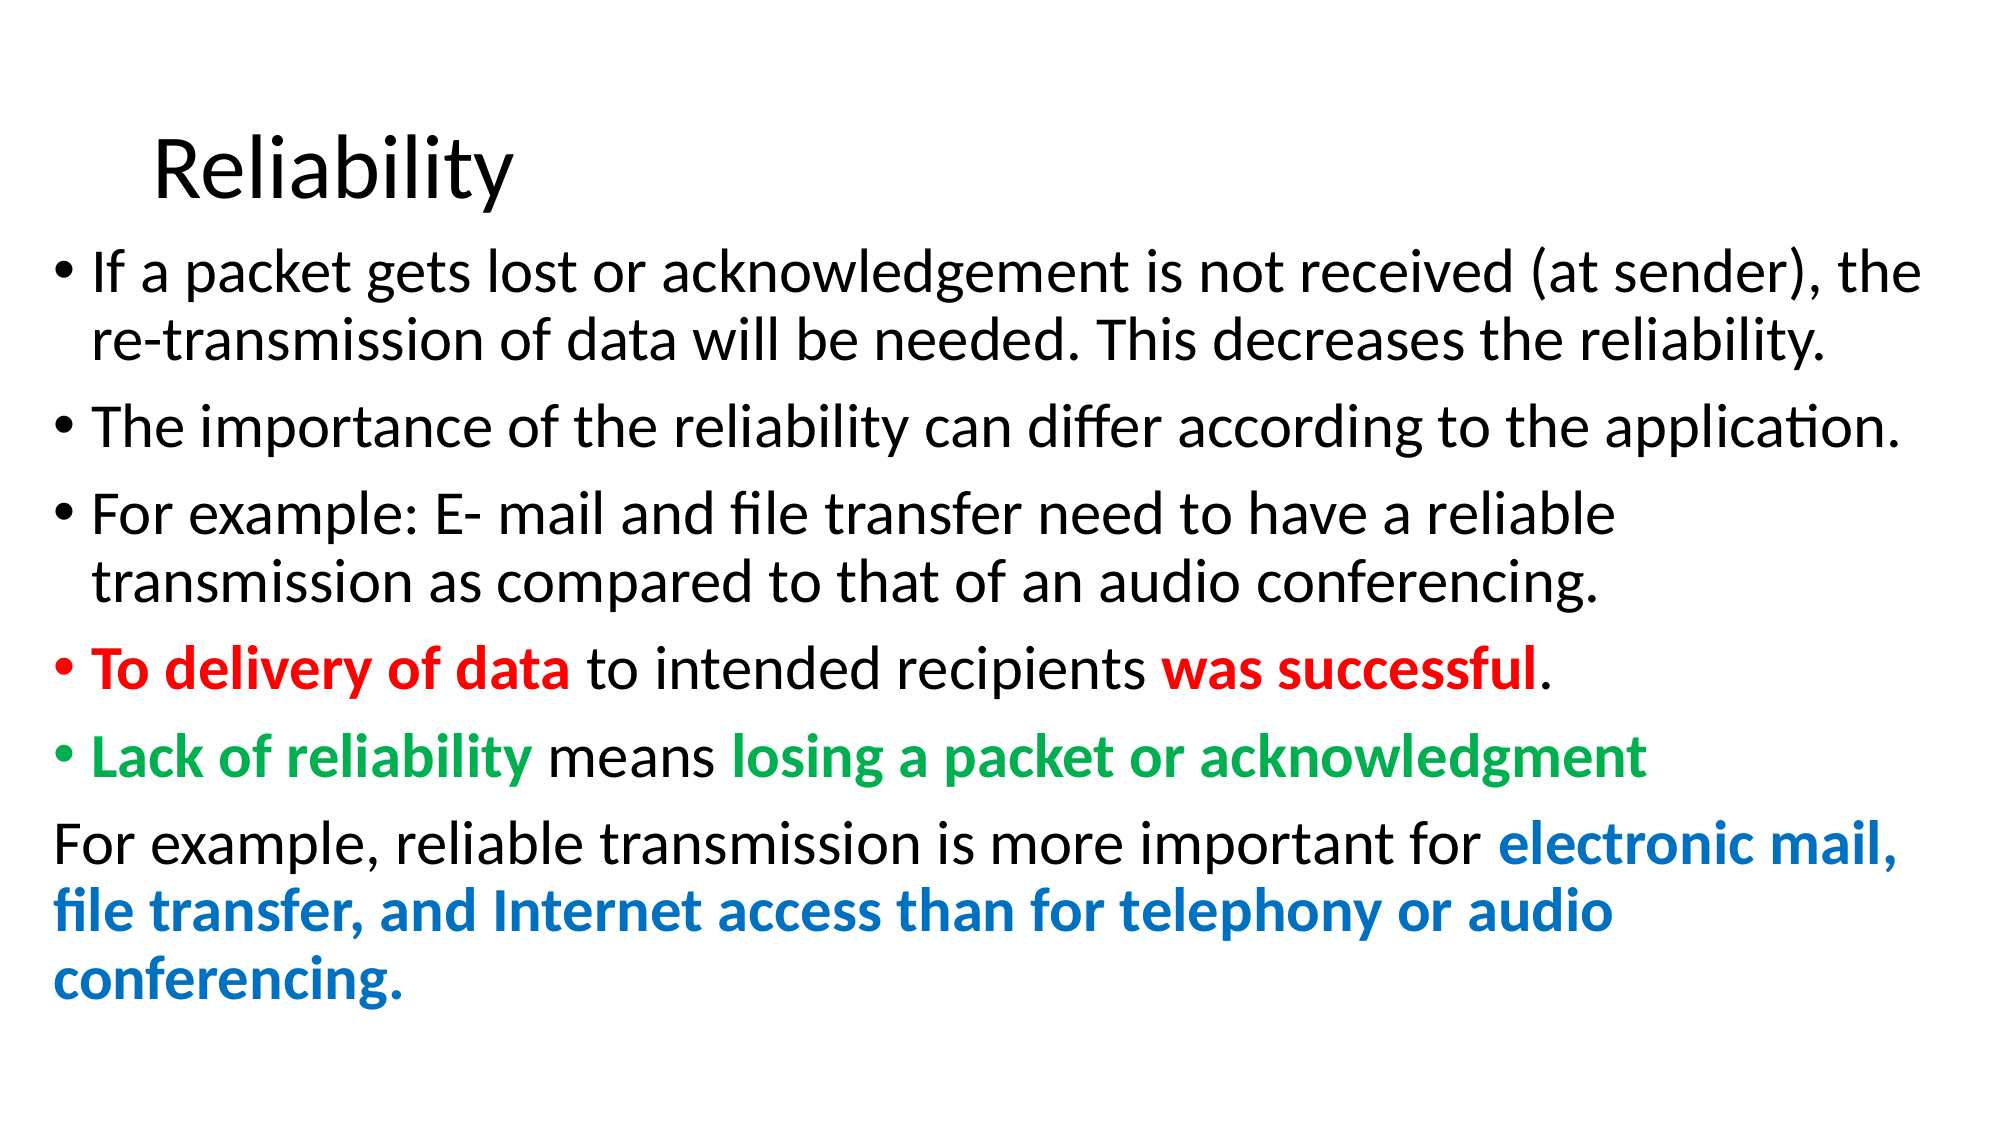

# Reliability
If a packet gets lost or acknowledgement is not received (at sender), the re-transmission of data will be needed. This decreases the reliability.
The importance of the reliability can differ according to the application.
For example: E- mail and file transfer need to have a reliable transmission as compared to that of an audio conferencing.
To delivery of data to intended recipients was successful.
Lack of reliability means losing a packet or acknowledgment
For example, reliable transmission is more important for electronic mail, file transfer, and Internet access than for telephony or audio conferencing.